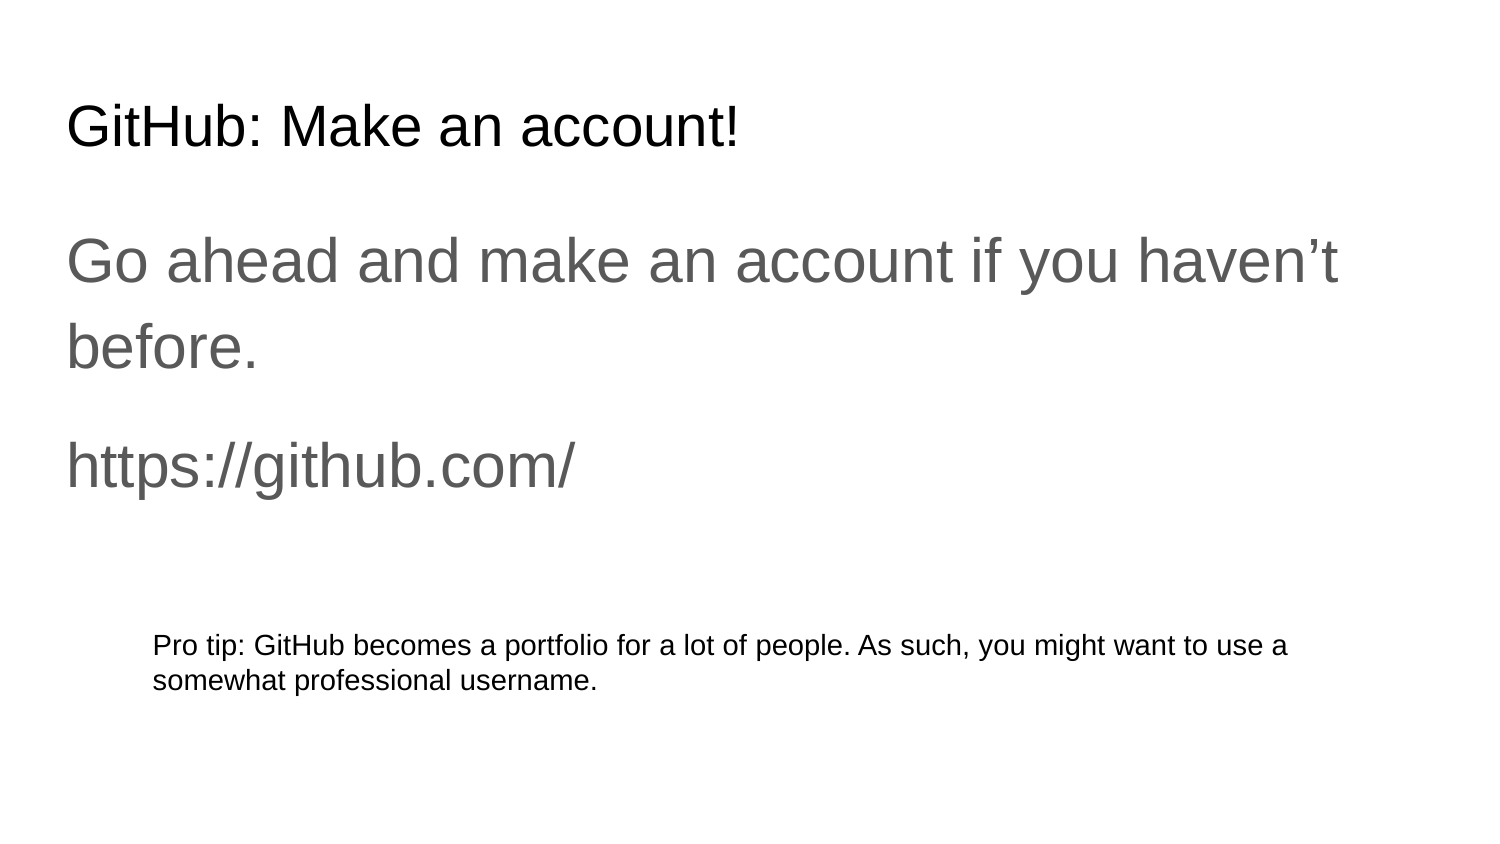

# GitHub: Make an account!
Go ahead and make an account if you haven’t before.
https://github.com/
Pro tip: GitHub becomes a portfolio for a lot of people. As such, you might want to use a somewhat professional username.